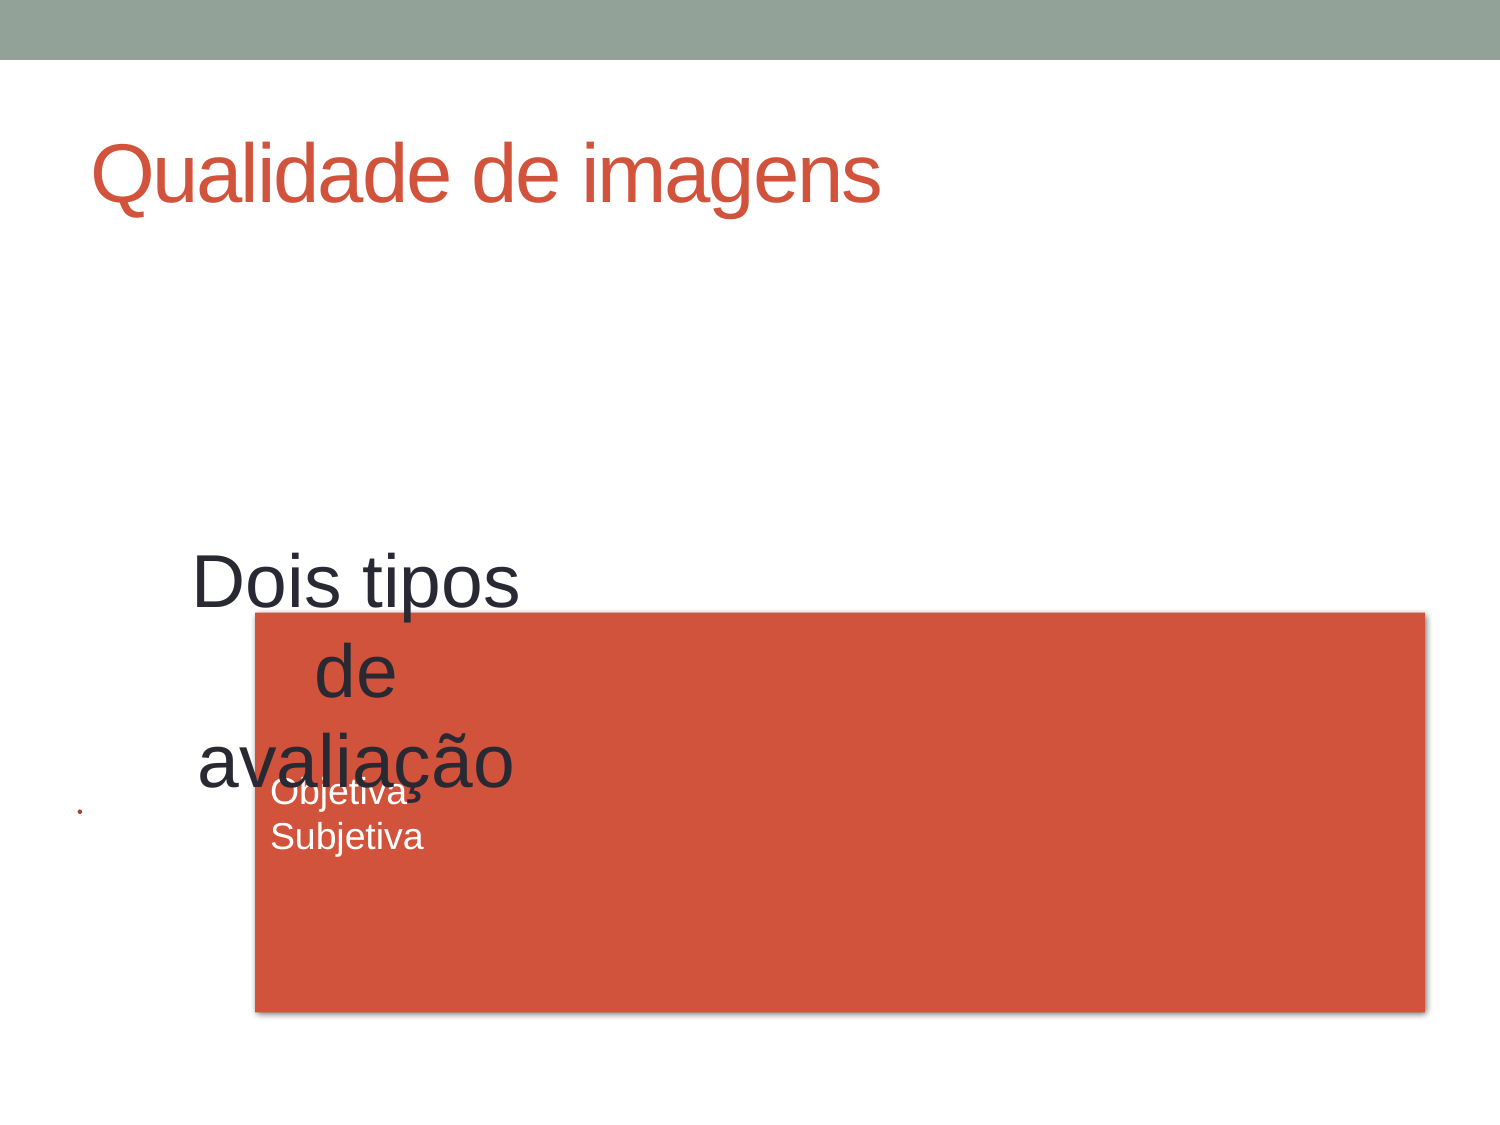

# Qualidade de imagens
Objetiva
Subjetiva
Dois tipos de avaliação